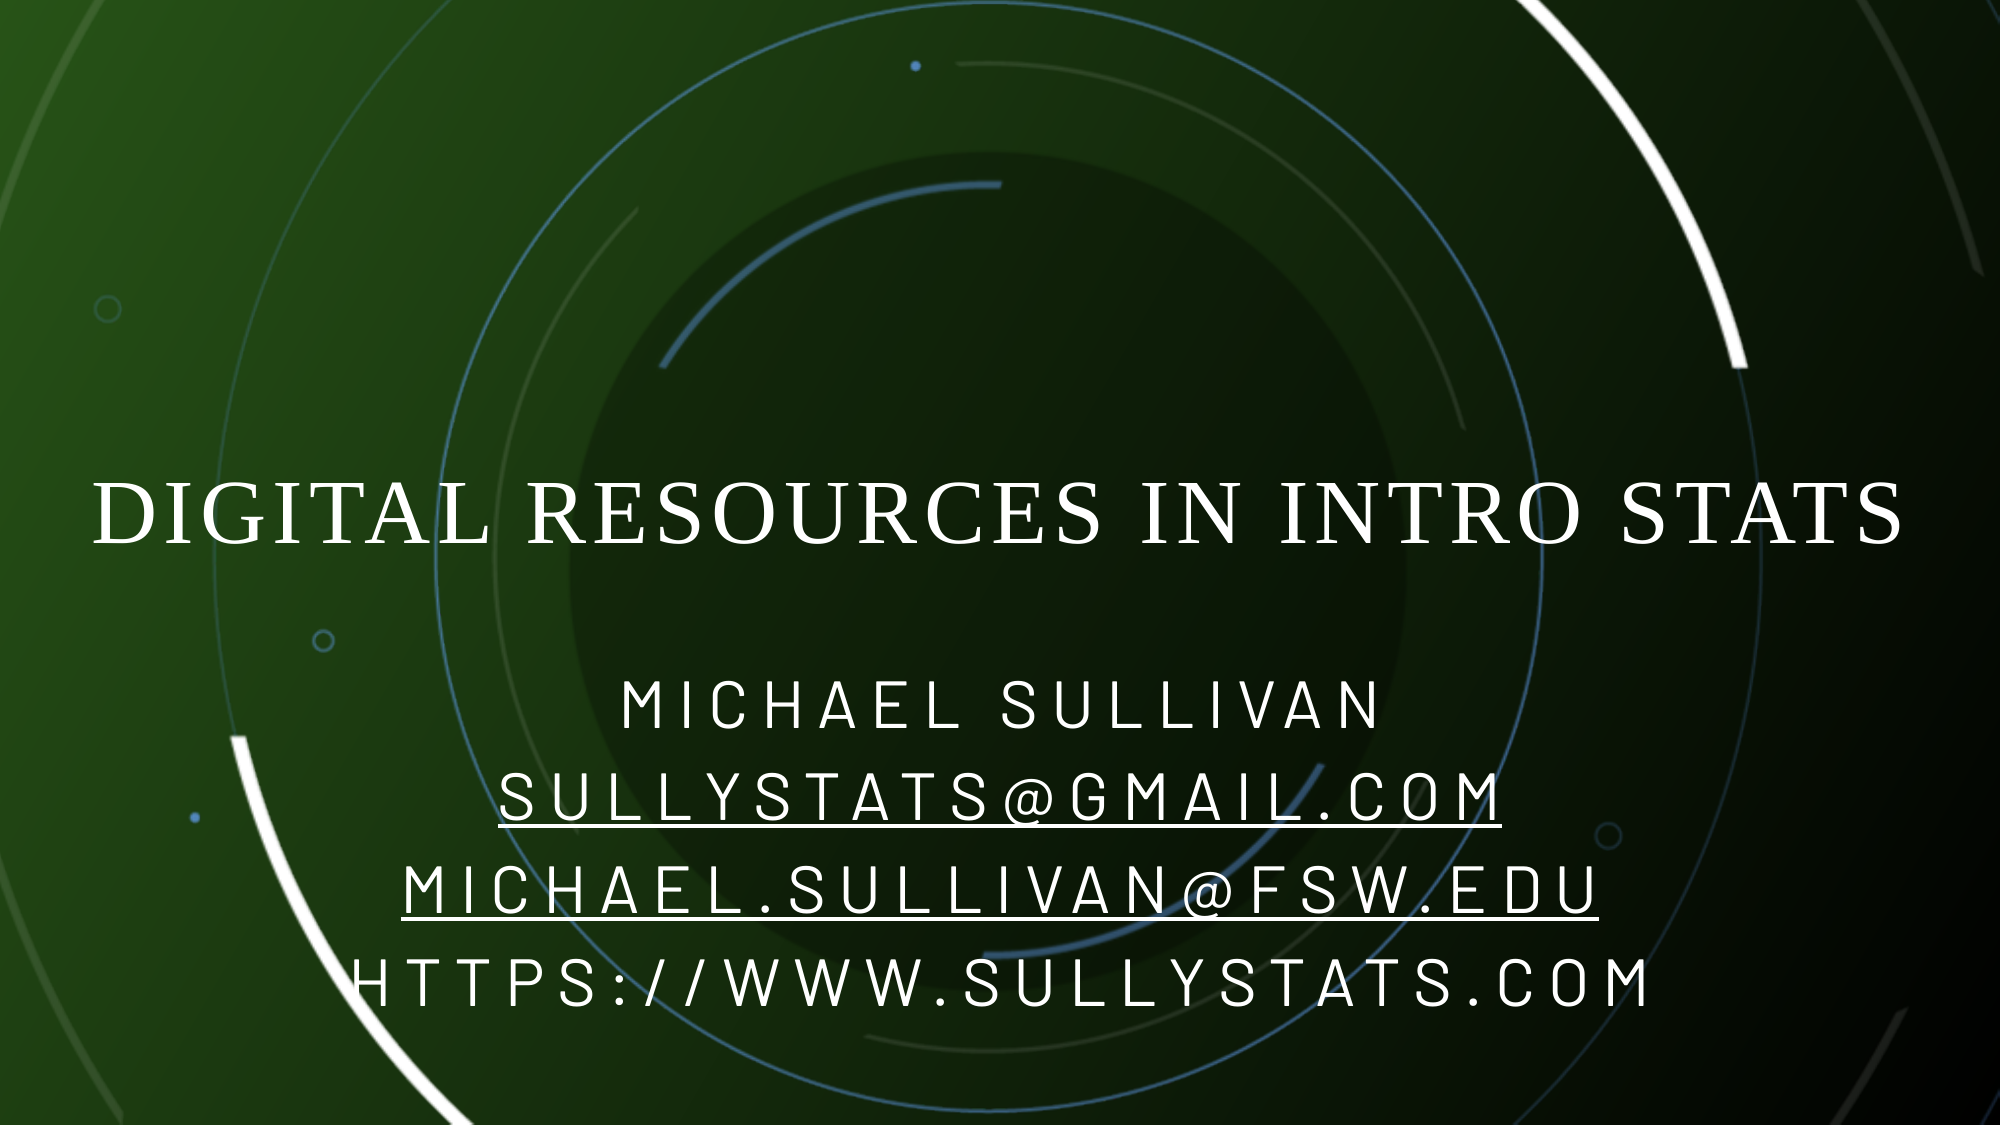

# Digital resources in Intro Stats
Michael Sullivan
sullystats@gmail.com
Michael.Sullivan@fsw.edu
https://www.sullystats.com